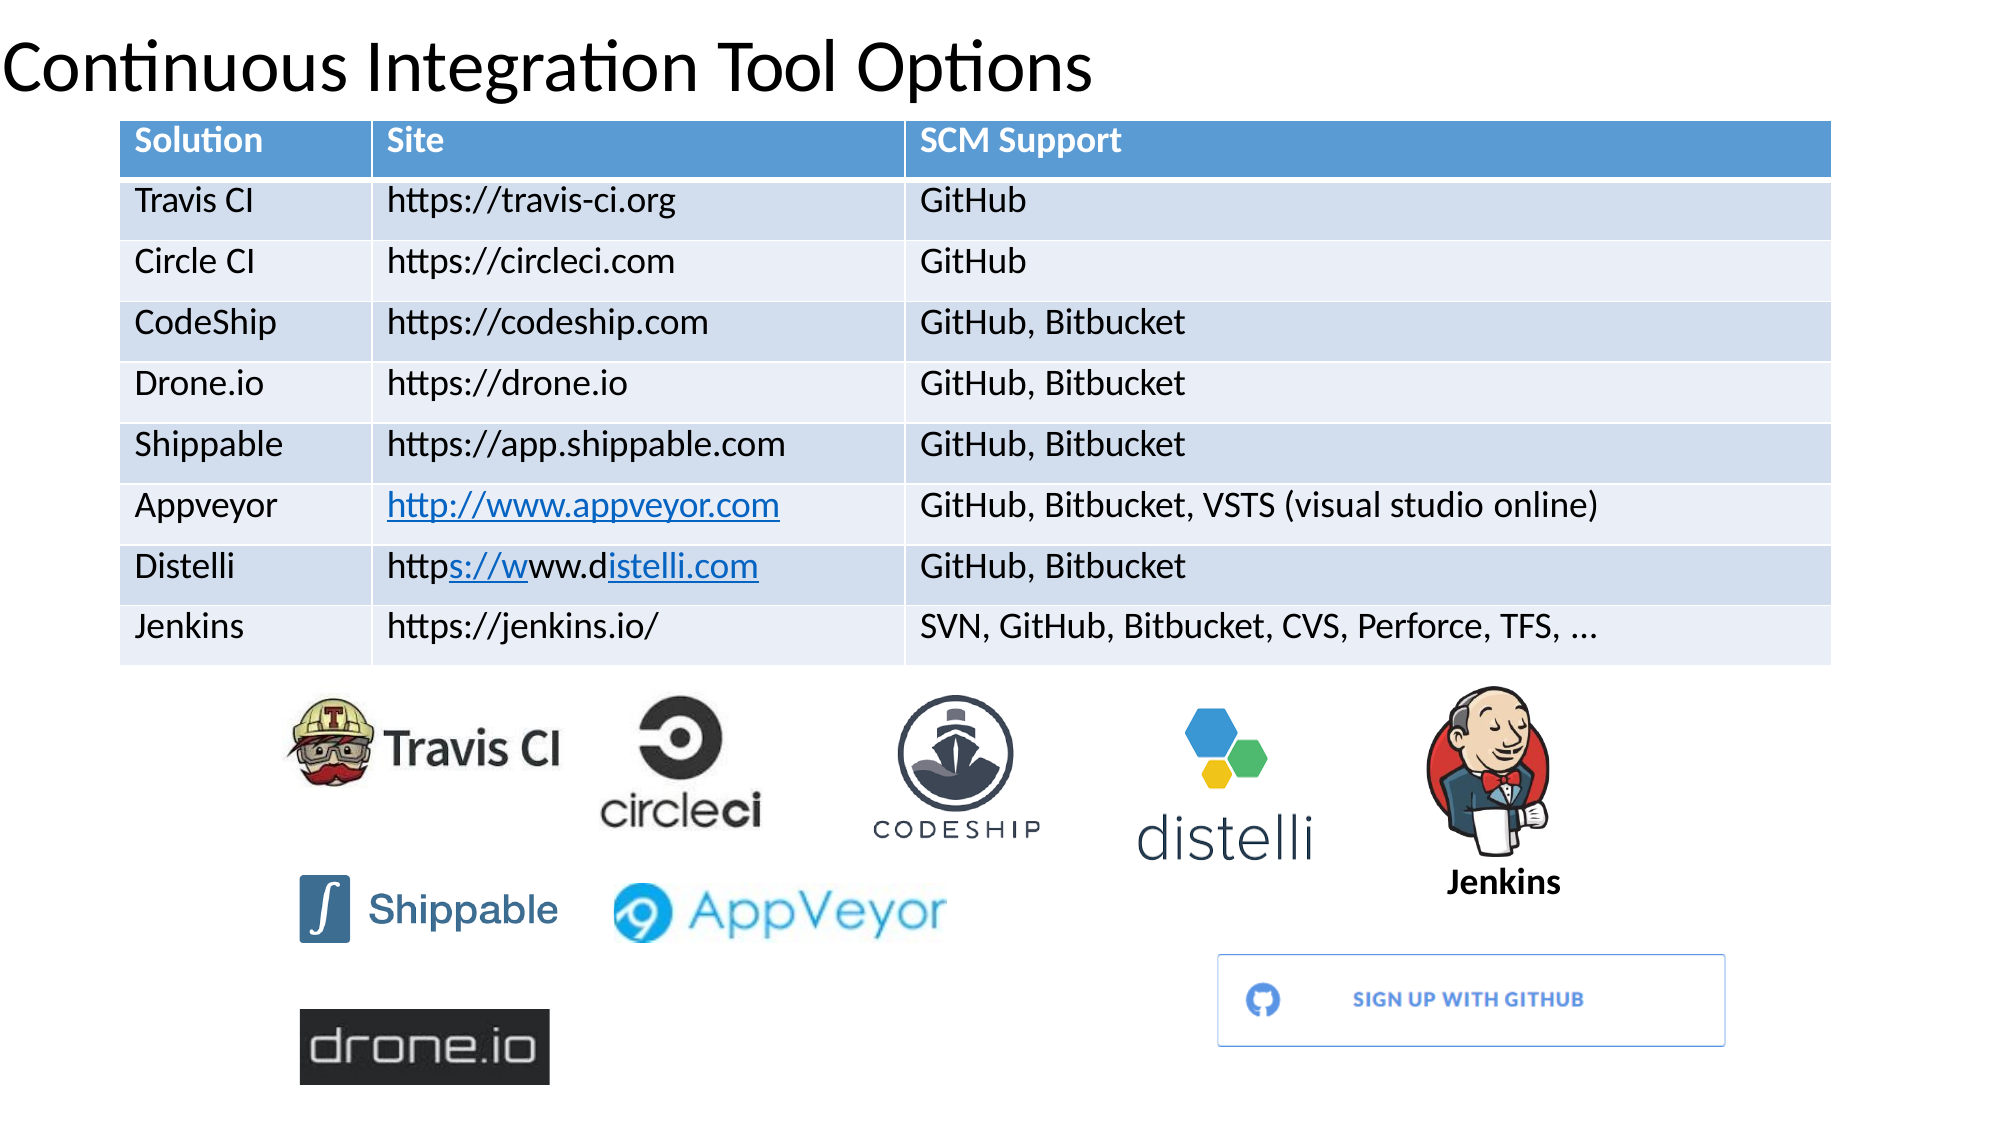

# Continuous Integration Tool Options
| Solution | Site | SCM Support |
| --- | --- | --- |
| Travis CI | https://travis-ci.org | GitHub |
| Circle CI | https://circleci.com | GitHub |
| CodeShip | https://codeship.com | GitHub, Bitbucket |
| Drone.io | https://drone.io | GitHub, Bitbucket |
| Shippable | https://app.shippable.com | GitHub, Bitbucket |
| Appveyor | http://www.appveyor.com | GitHub, Bitbucket, VSTS (visual studio online) |
| Distelli | https://www.distelli.com | GitHub, Bitbucket |
| Jenkins | https://jenkins.io/ | SVN, GitHub, Bitbucket, CVS, Perforce, TFS, … |

Jenkins